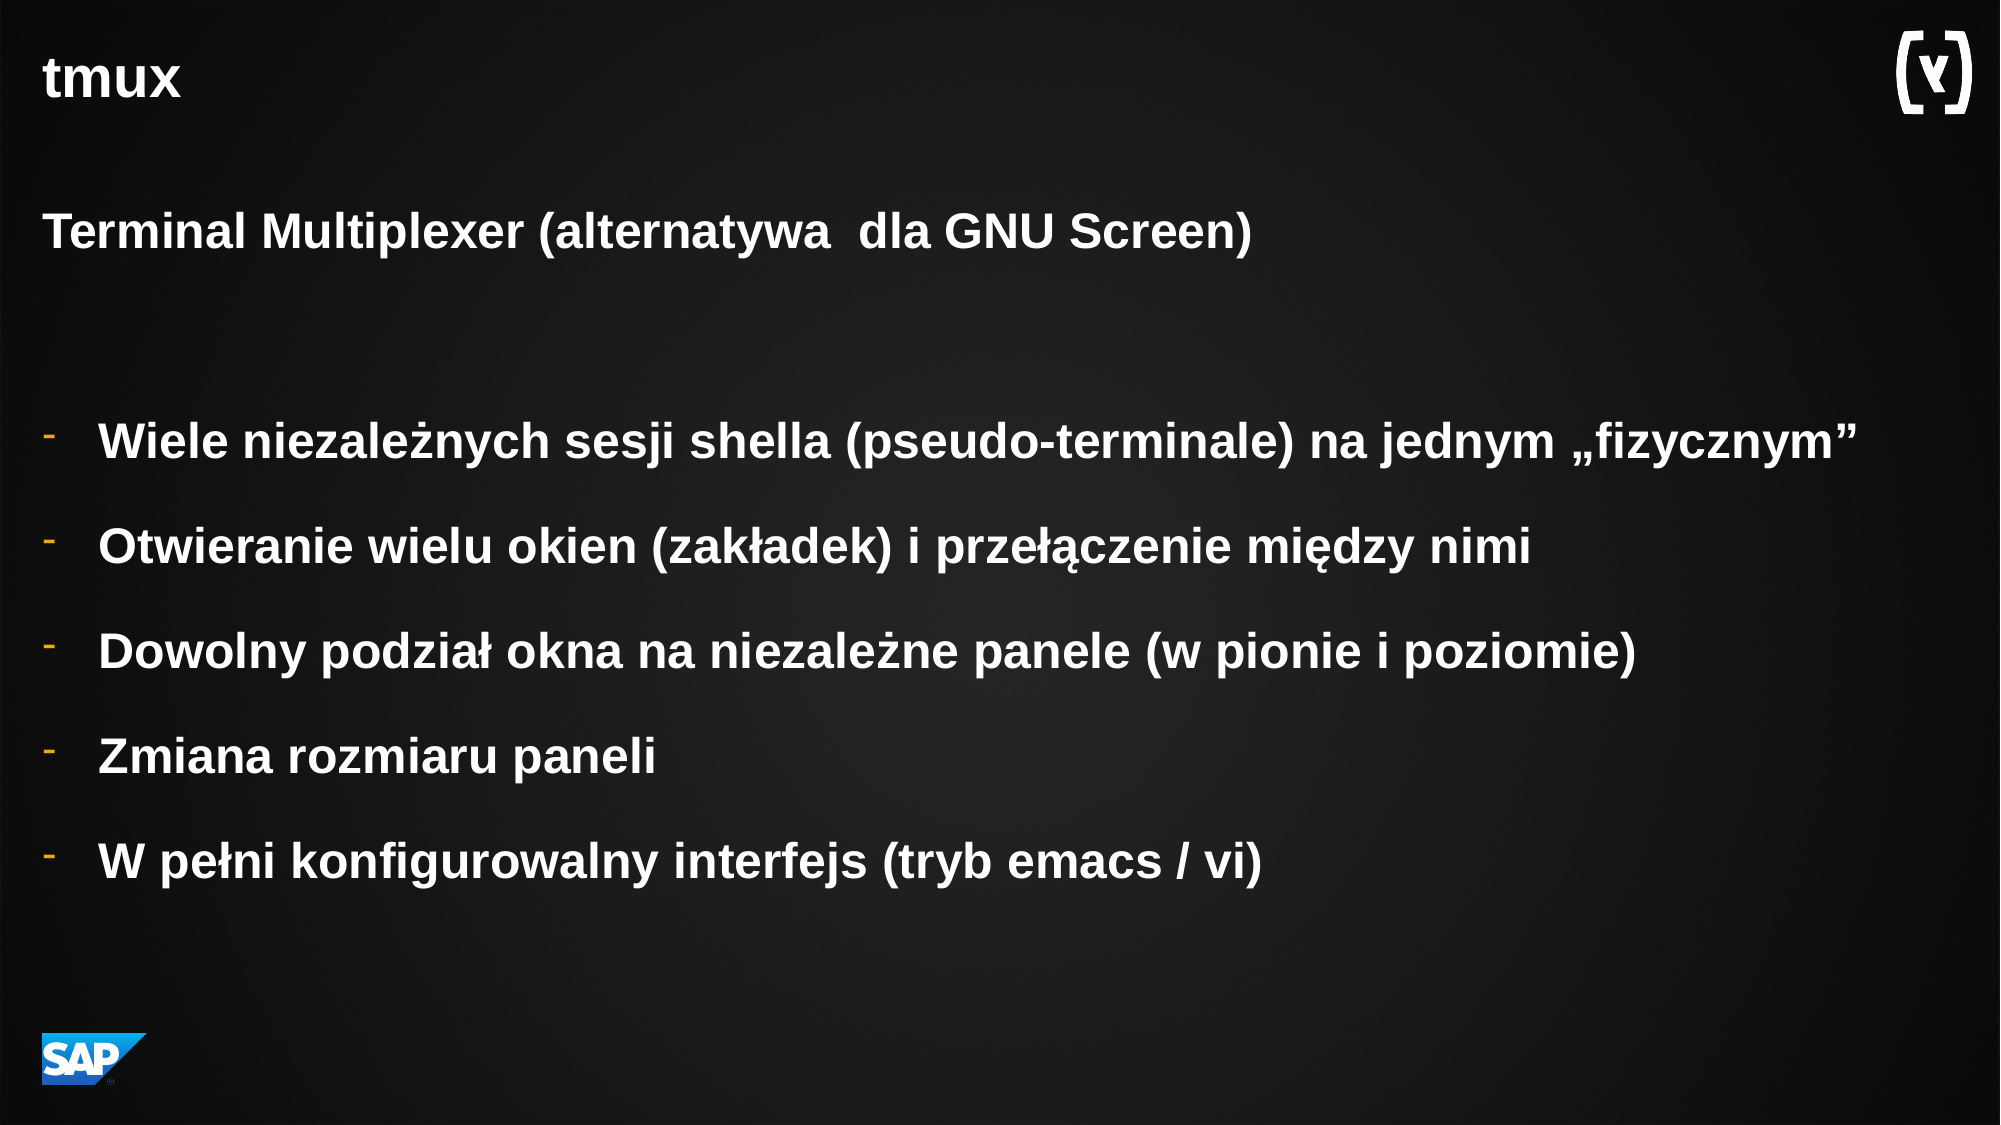

# tmux
Terminal Multiplexer (alternatywa  dla GNU Screen)

Wiele niezależnych sesji shella (pseudo-terminale) na jednym „fizycznym”
Otwieranie wielu okien (zakładek) i przełączenie między nimi
Dowolny podział okna na niezależne panele (w pionie i poziomie)
Zmiana rozmiaru paneli
W pełni konfigurowalny interfejs (tryb emacs / vi)